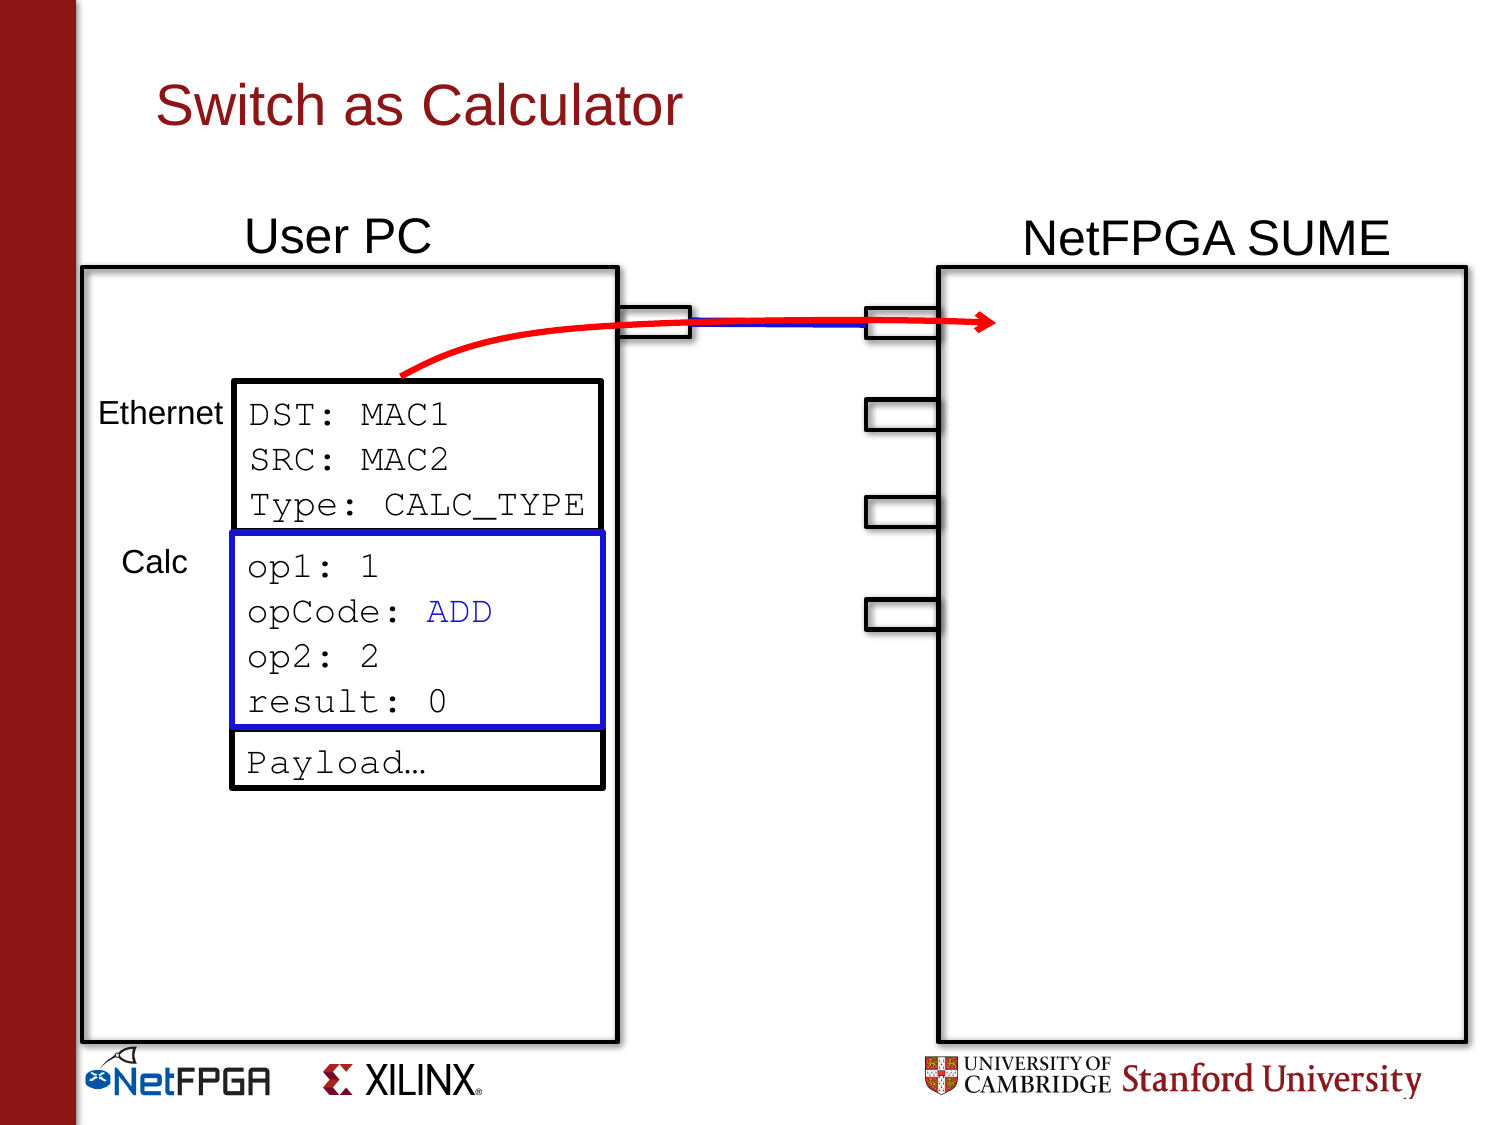

# Switch as Calculator
User PC
NetFPGA SUME

DST: MAC1
SRC: MAC2
Type: CALC_TYPE
Ethernet

Calc
op1: 1
opCode: ADD
op2: 2
result: 0

Payload…